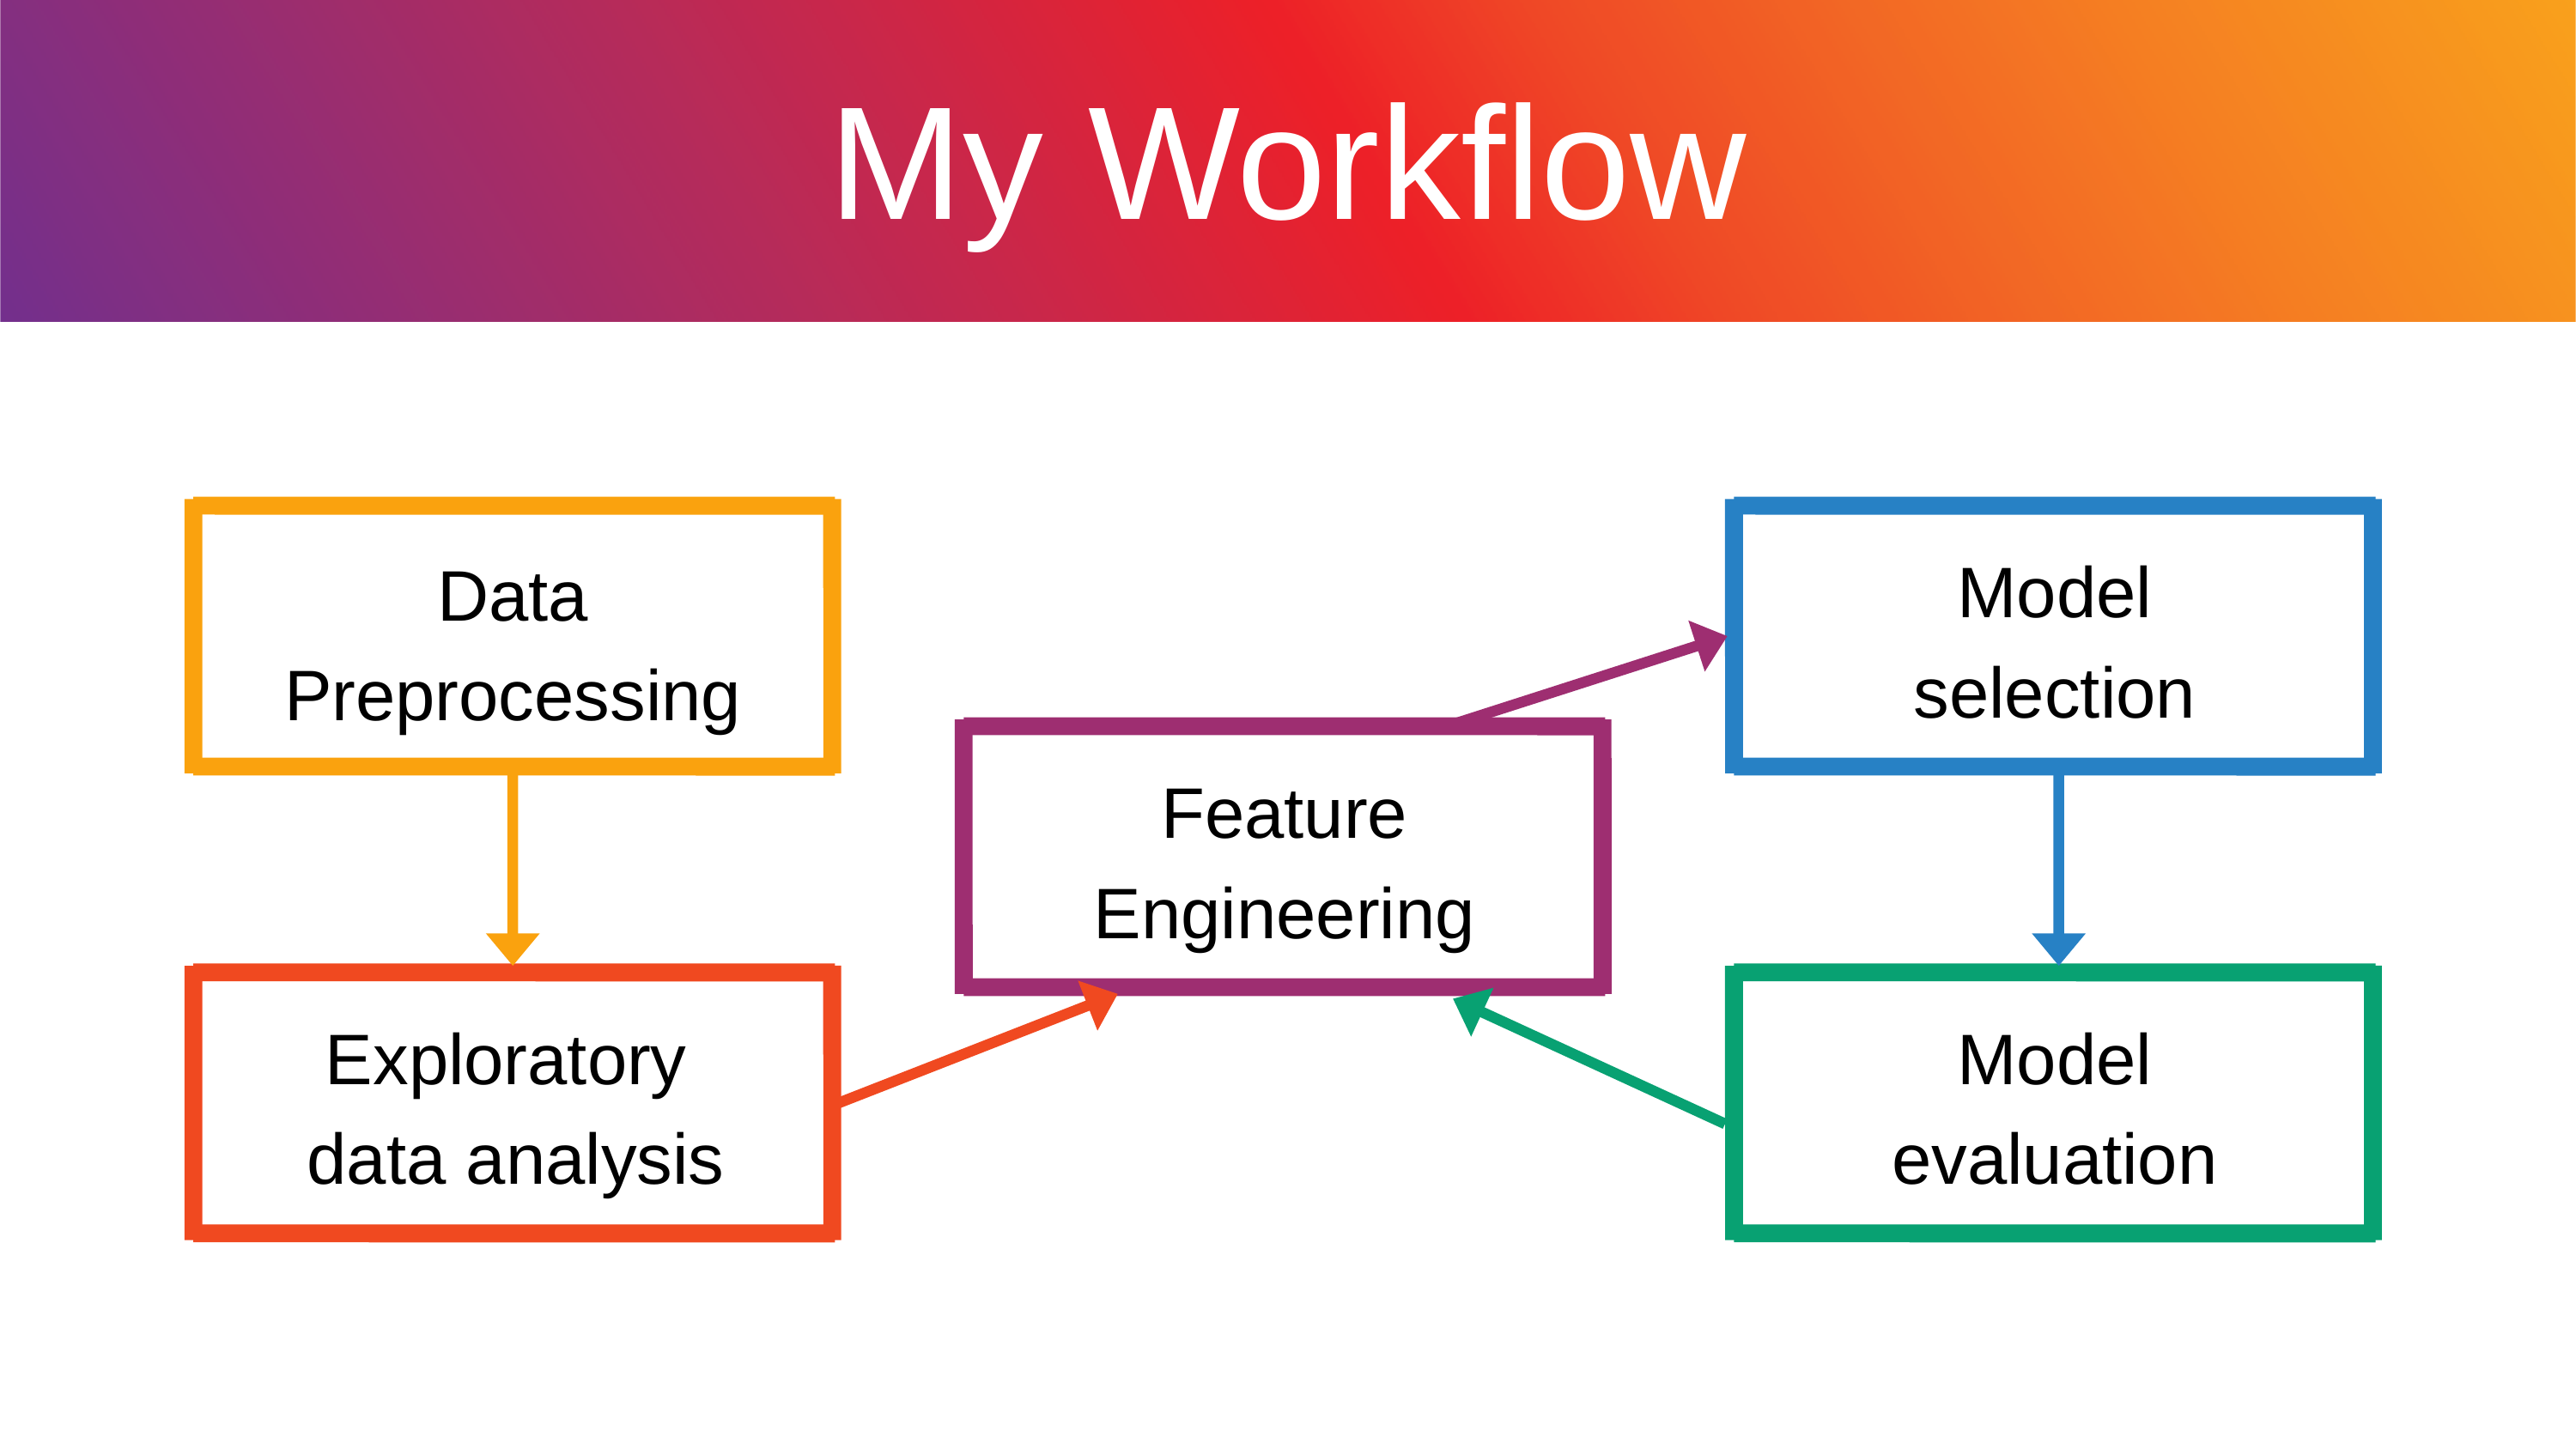

My Workflow

Data Preprocessing

Model selection

Feature Engineering

Exploratory
data analysis

Model evaluation